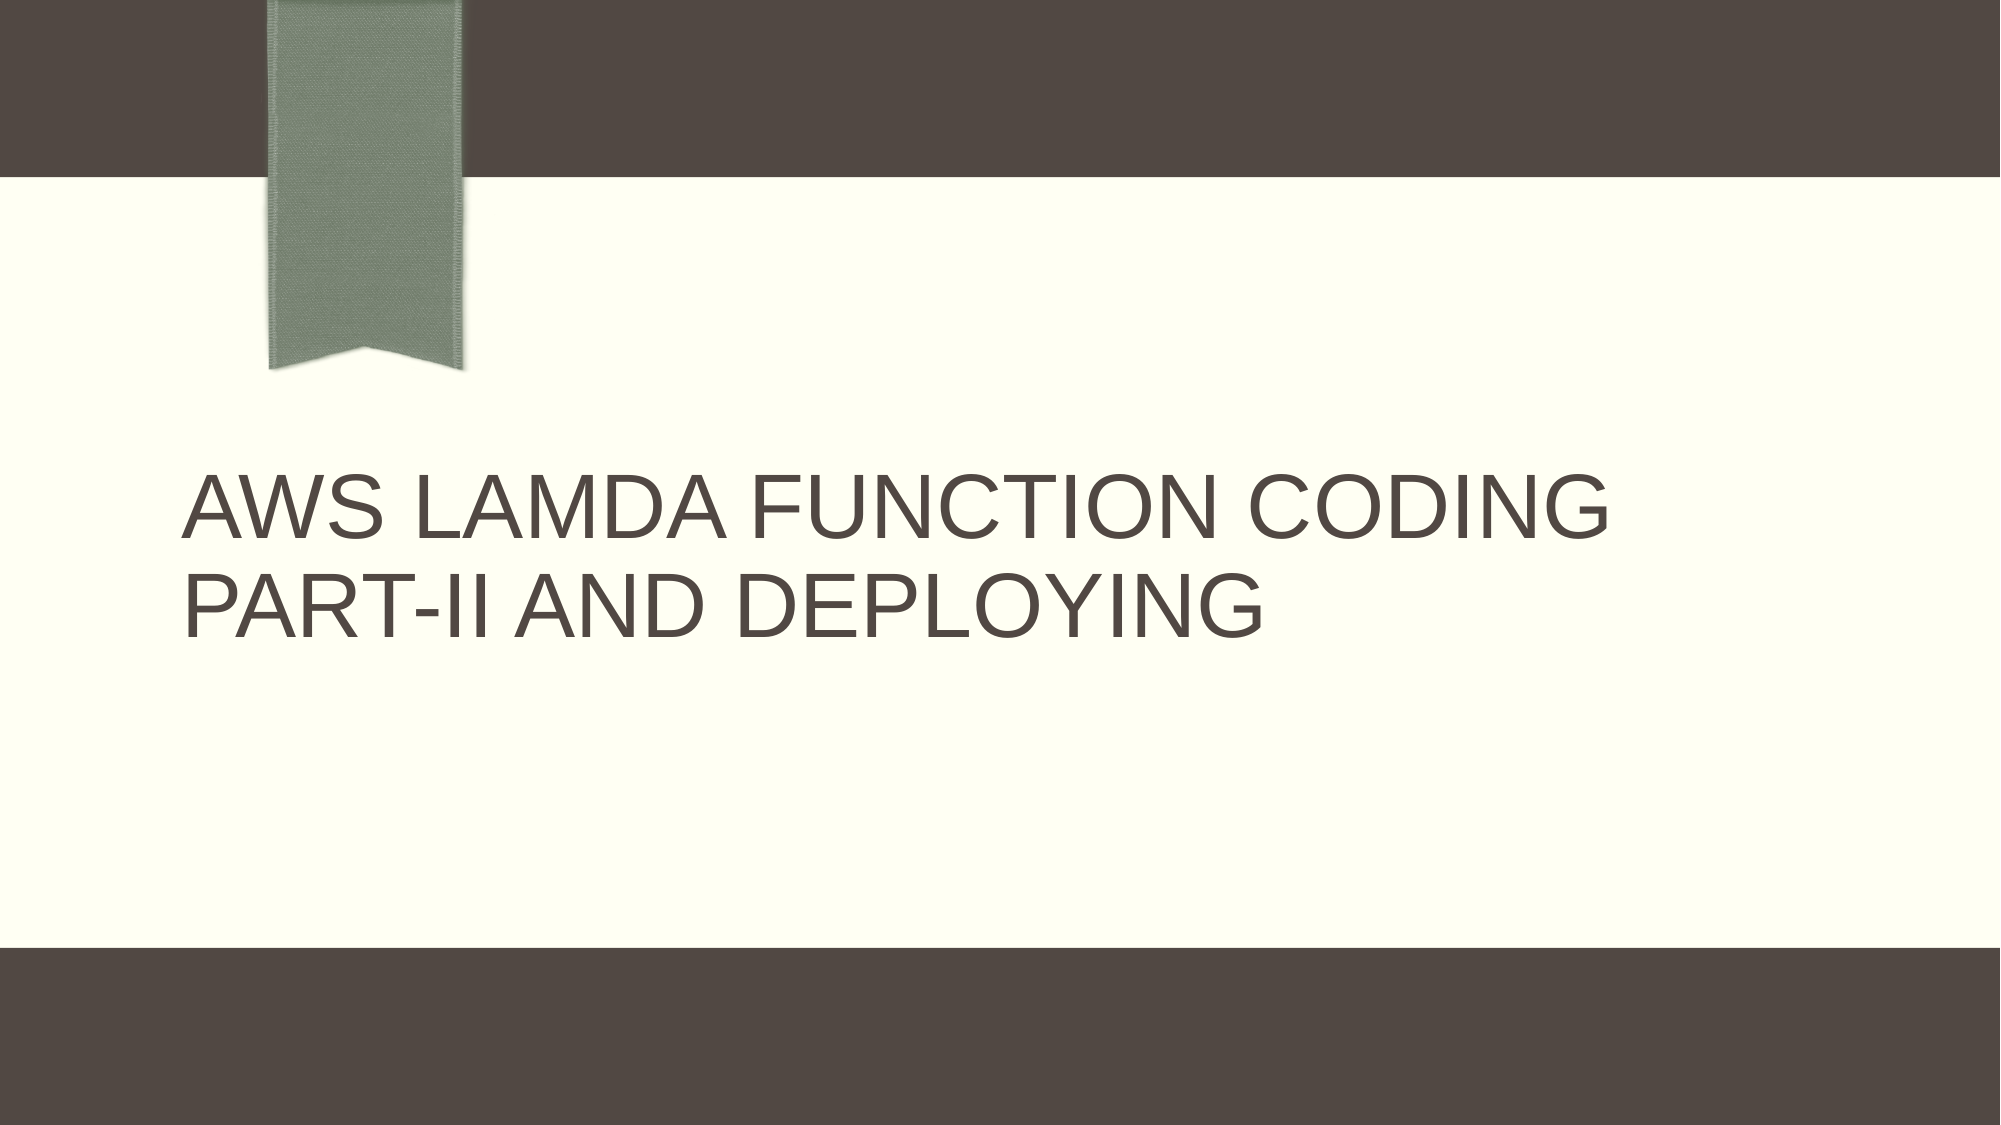

# AWS LAMDA FUNCTION CODING PART-II and DEPLOYING